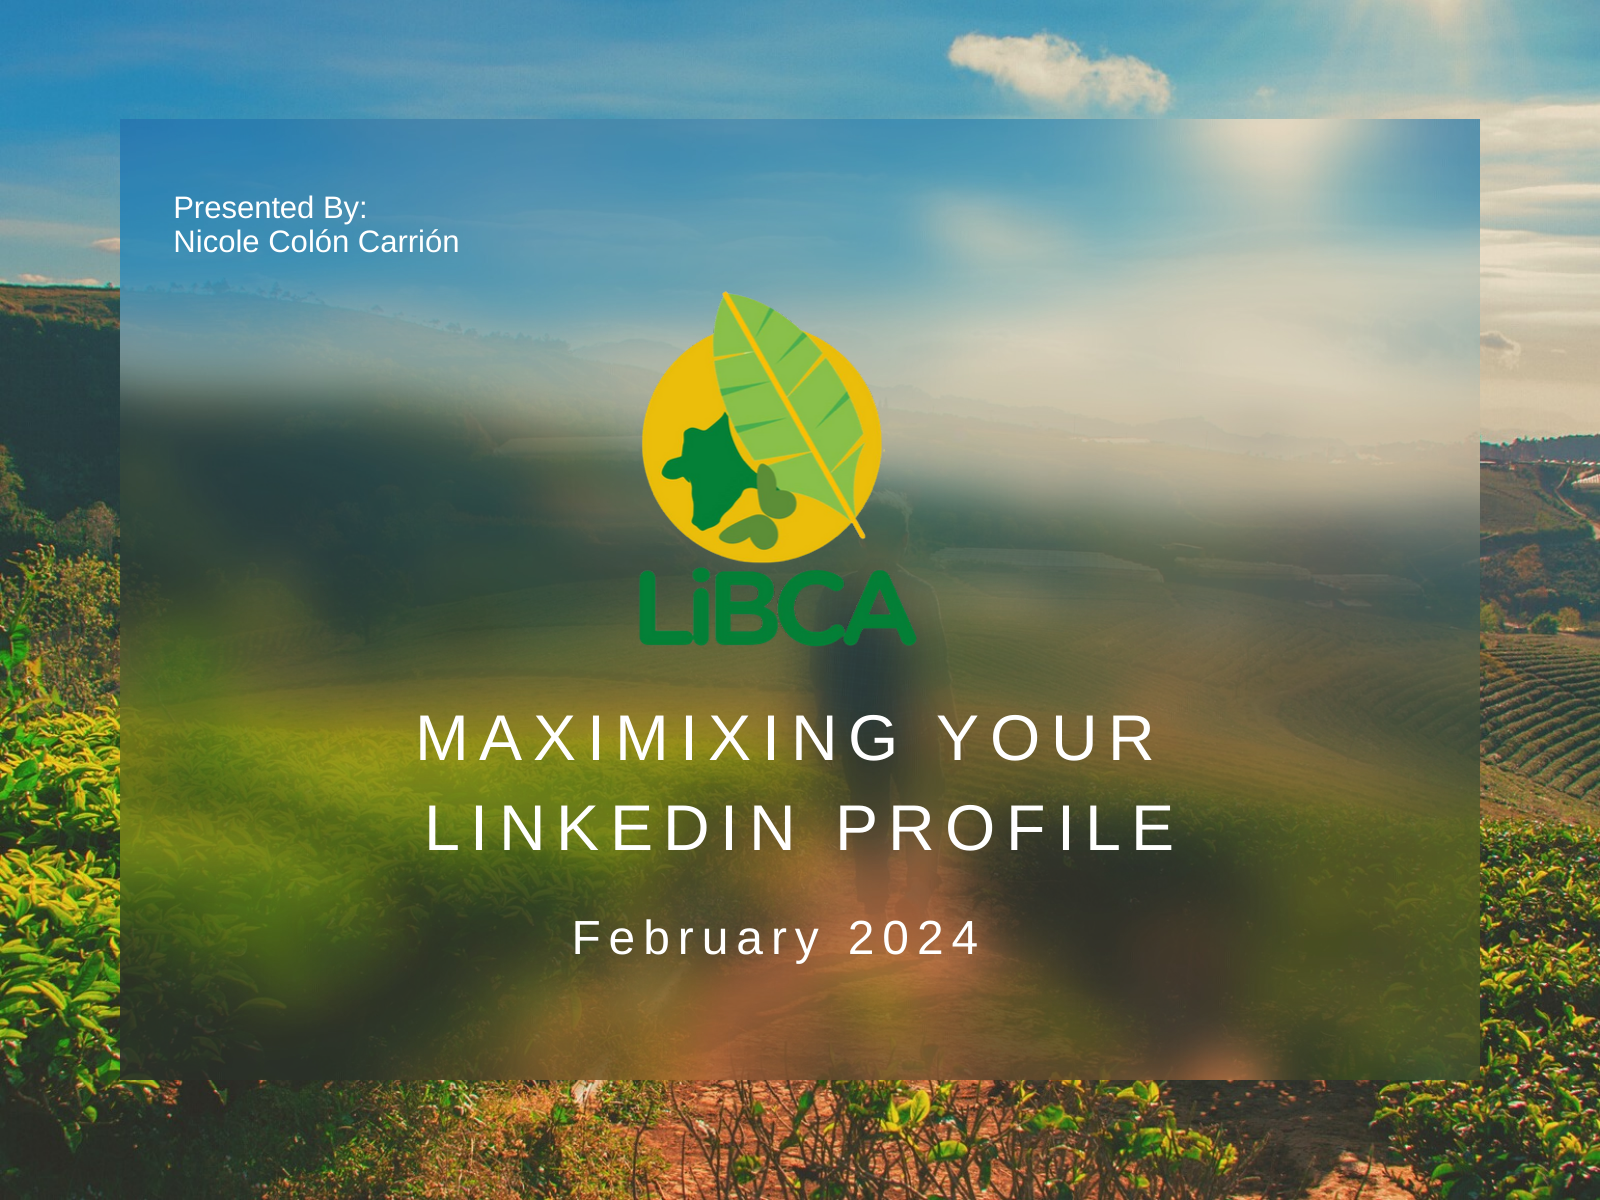

Presented By:
Nicole Colón Carrión

MAXIMIXING YOUR
LINKEDIN PROFILE

February 2024